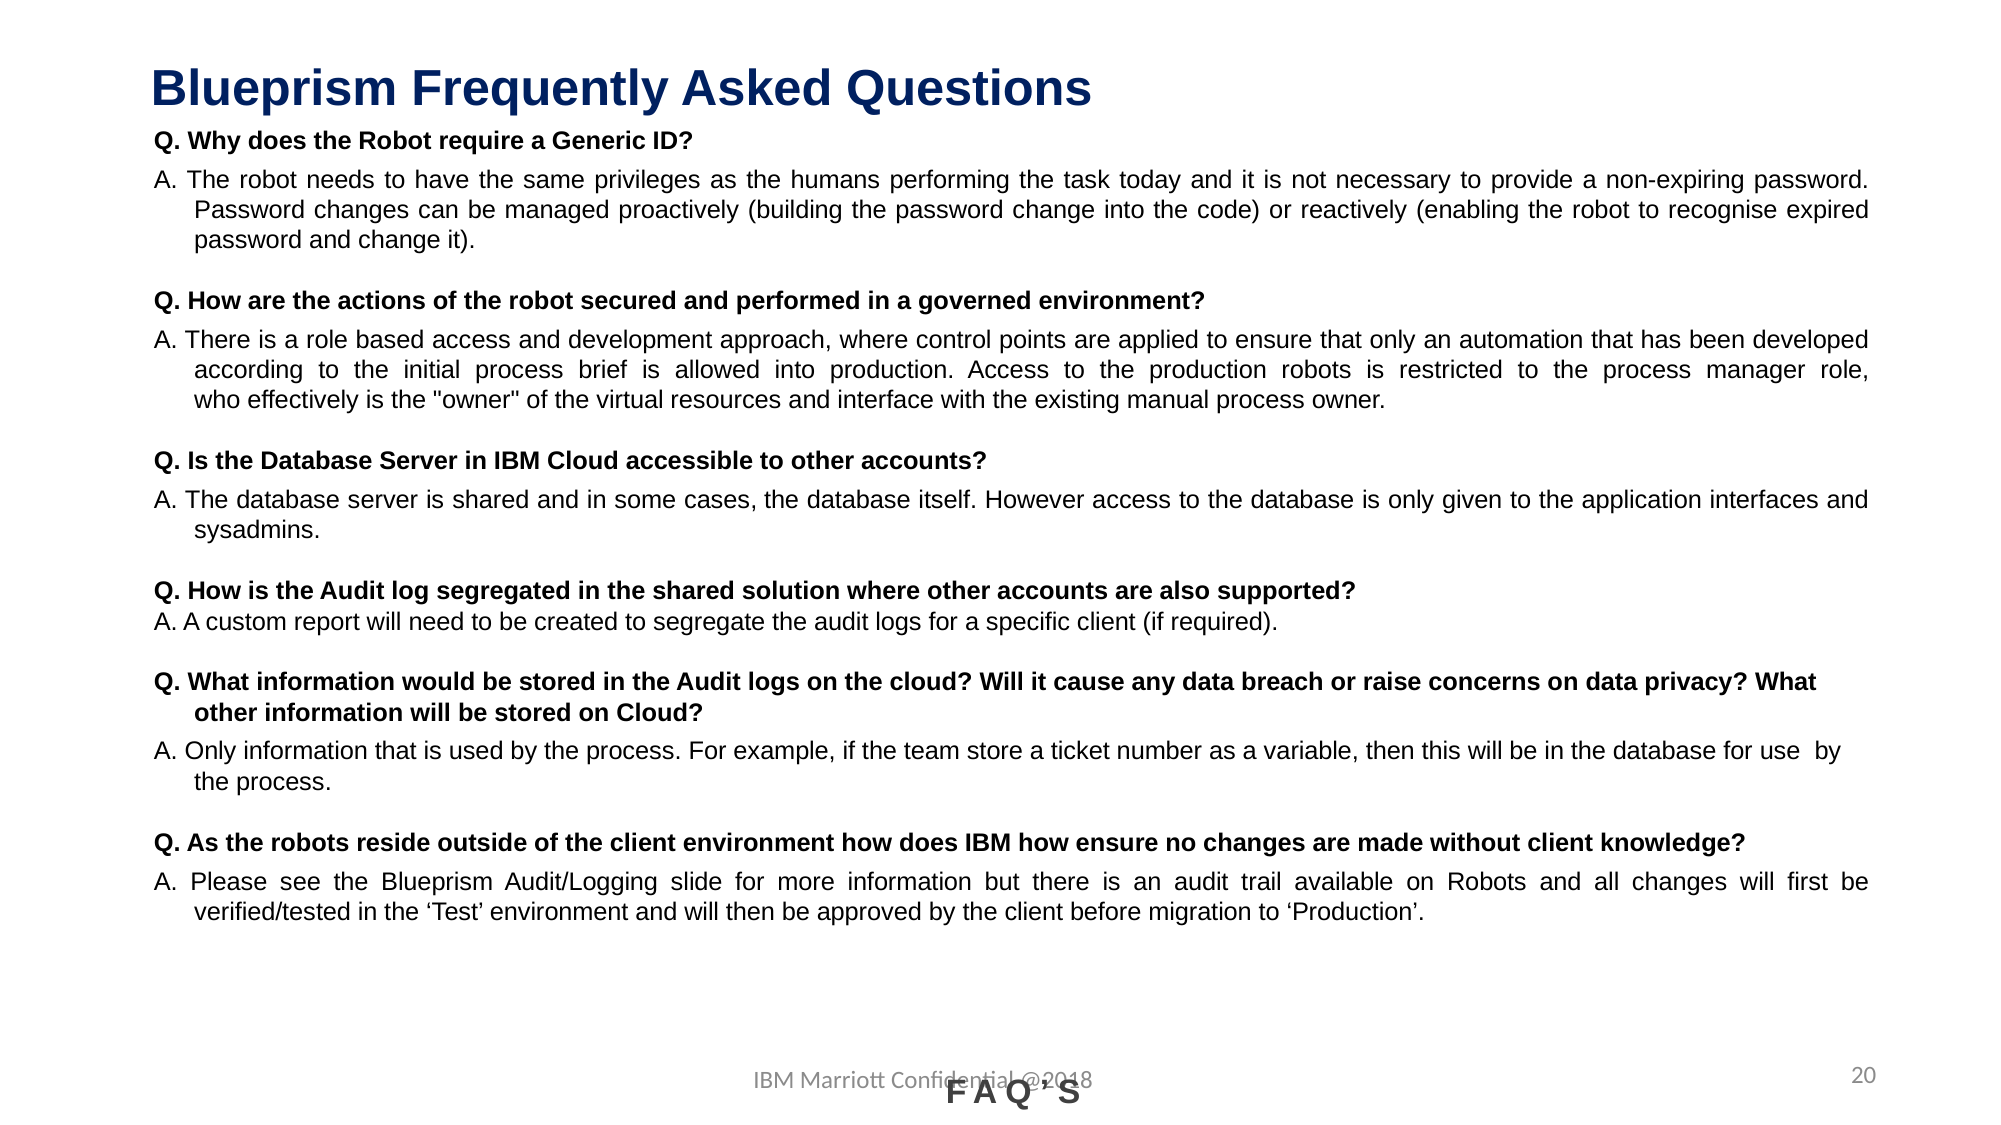

Blueprism Frequently Asked Questions
Q. Why does the Robot require a Generic ID?
A. The robot needs to have the same privileges as the humans performing the task today and it is not necessary to provide a non-expiring password. Password changes can be managed proactively (building the password change into the code) or reactively (enabling the robot to recognise expired password and change it).

Q. How are the actions of the robot secured and performed in a governed environment?
A. There is a role based access and development approach, where control points are applied to ensure that only an automation that has been developed according to the initial process brief is allowed into production. Access to the production robots is restricted to the process manager role, who effectively is the "owner" of the virtual resources and interface with the existing manual process owner.

Q. Is the Database Server in IBM Cloud accessible to other accounts?
A. The database server is shared and in some cases, the database itself. However access to the database is only given to the application interfaces and sysadmins.

Q. How is the Audit log segregated in the shared solution where other accounts are also supported?
A. A custom report will need to be created to segregate the audit logs for a specific client (if required).

Q. What information would be stored in the Audit logs on the cloud? Will it cause any data breach or raise concerns on data privacy? What other information will be stored on Cloud?
A. Only information that is used by the process. For example, if the team store a ticket number as a variable, then this will be in the database for use  by the process.

Q. As the robots reside outside of the client environment how does IBM how ensure no changes are made without client knowledge?
A. Please see the Blueprism Audit/Logging slide for more information but there is an audit trail available on Robots and all changes will first be verified/tested in the ‘Test’ environment and will then be approved by the client before migration to ‘Production’.
20
FAQ’s
20